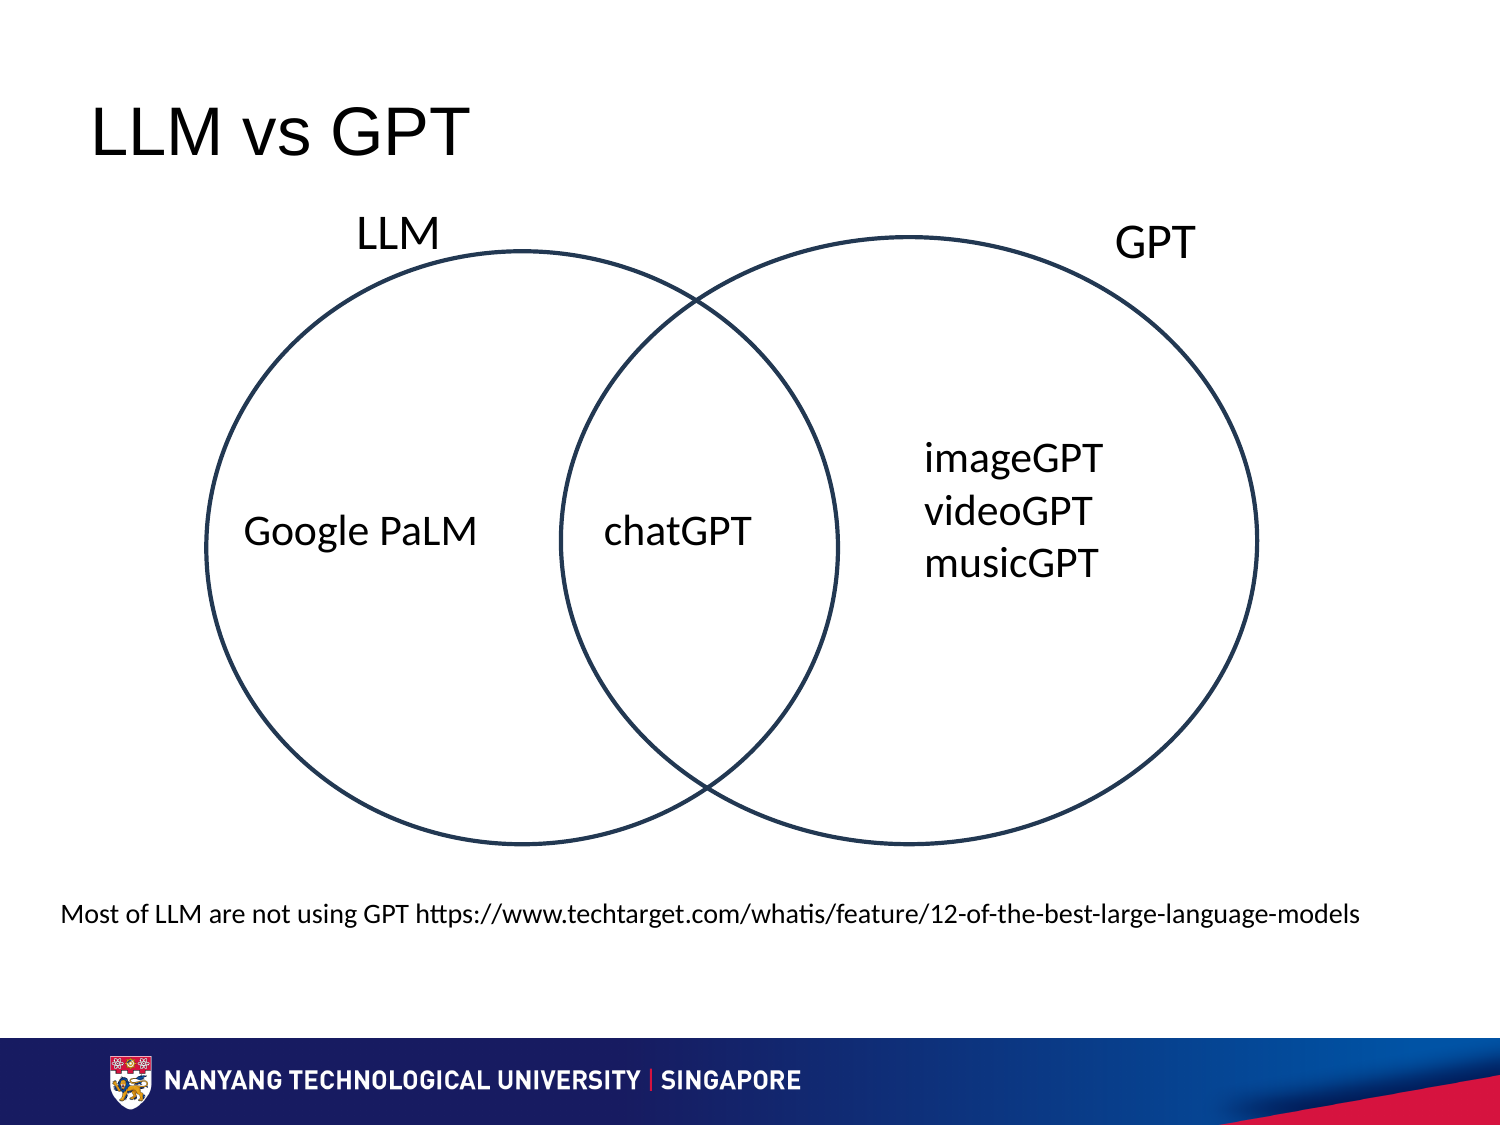

LLM vs GPT
LLM
GPT

imageGPT
videoGPT
musicGPT
Google PaLM
chatGPT

Most of LLM are not using GPT https://www.techtarget.com/whatis/feature/12-of-the-best-large-language-models